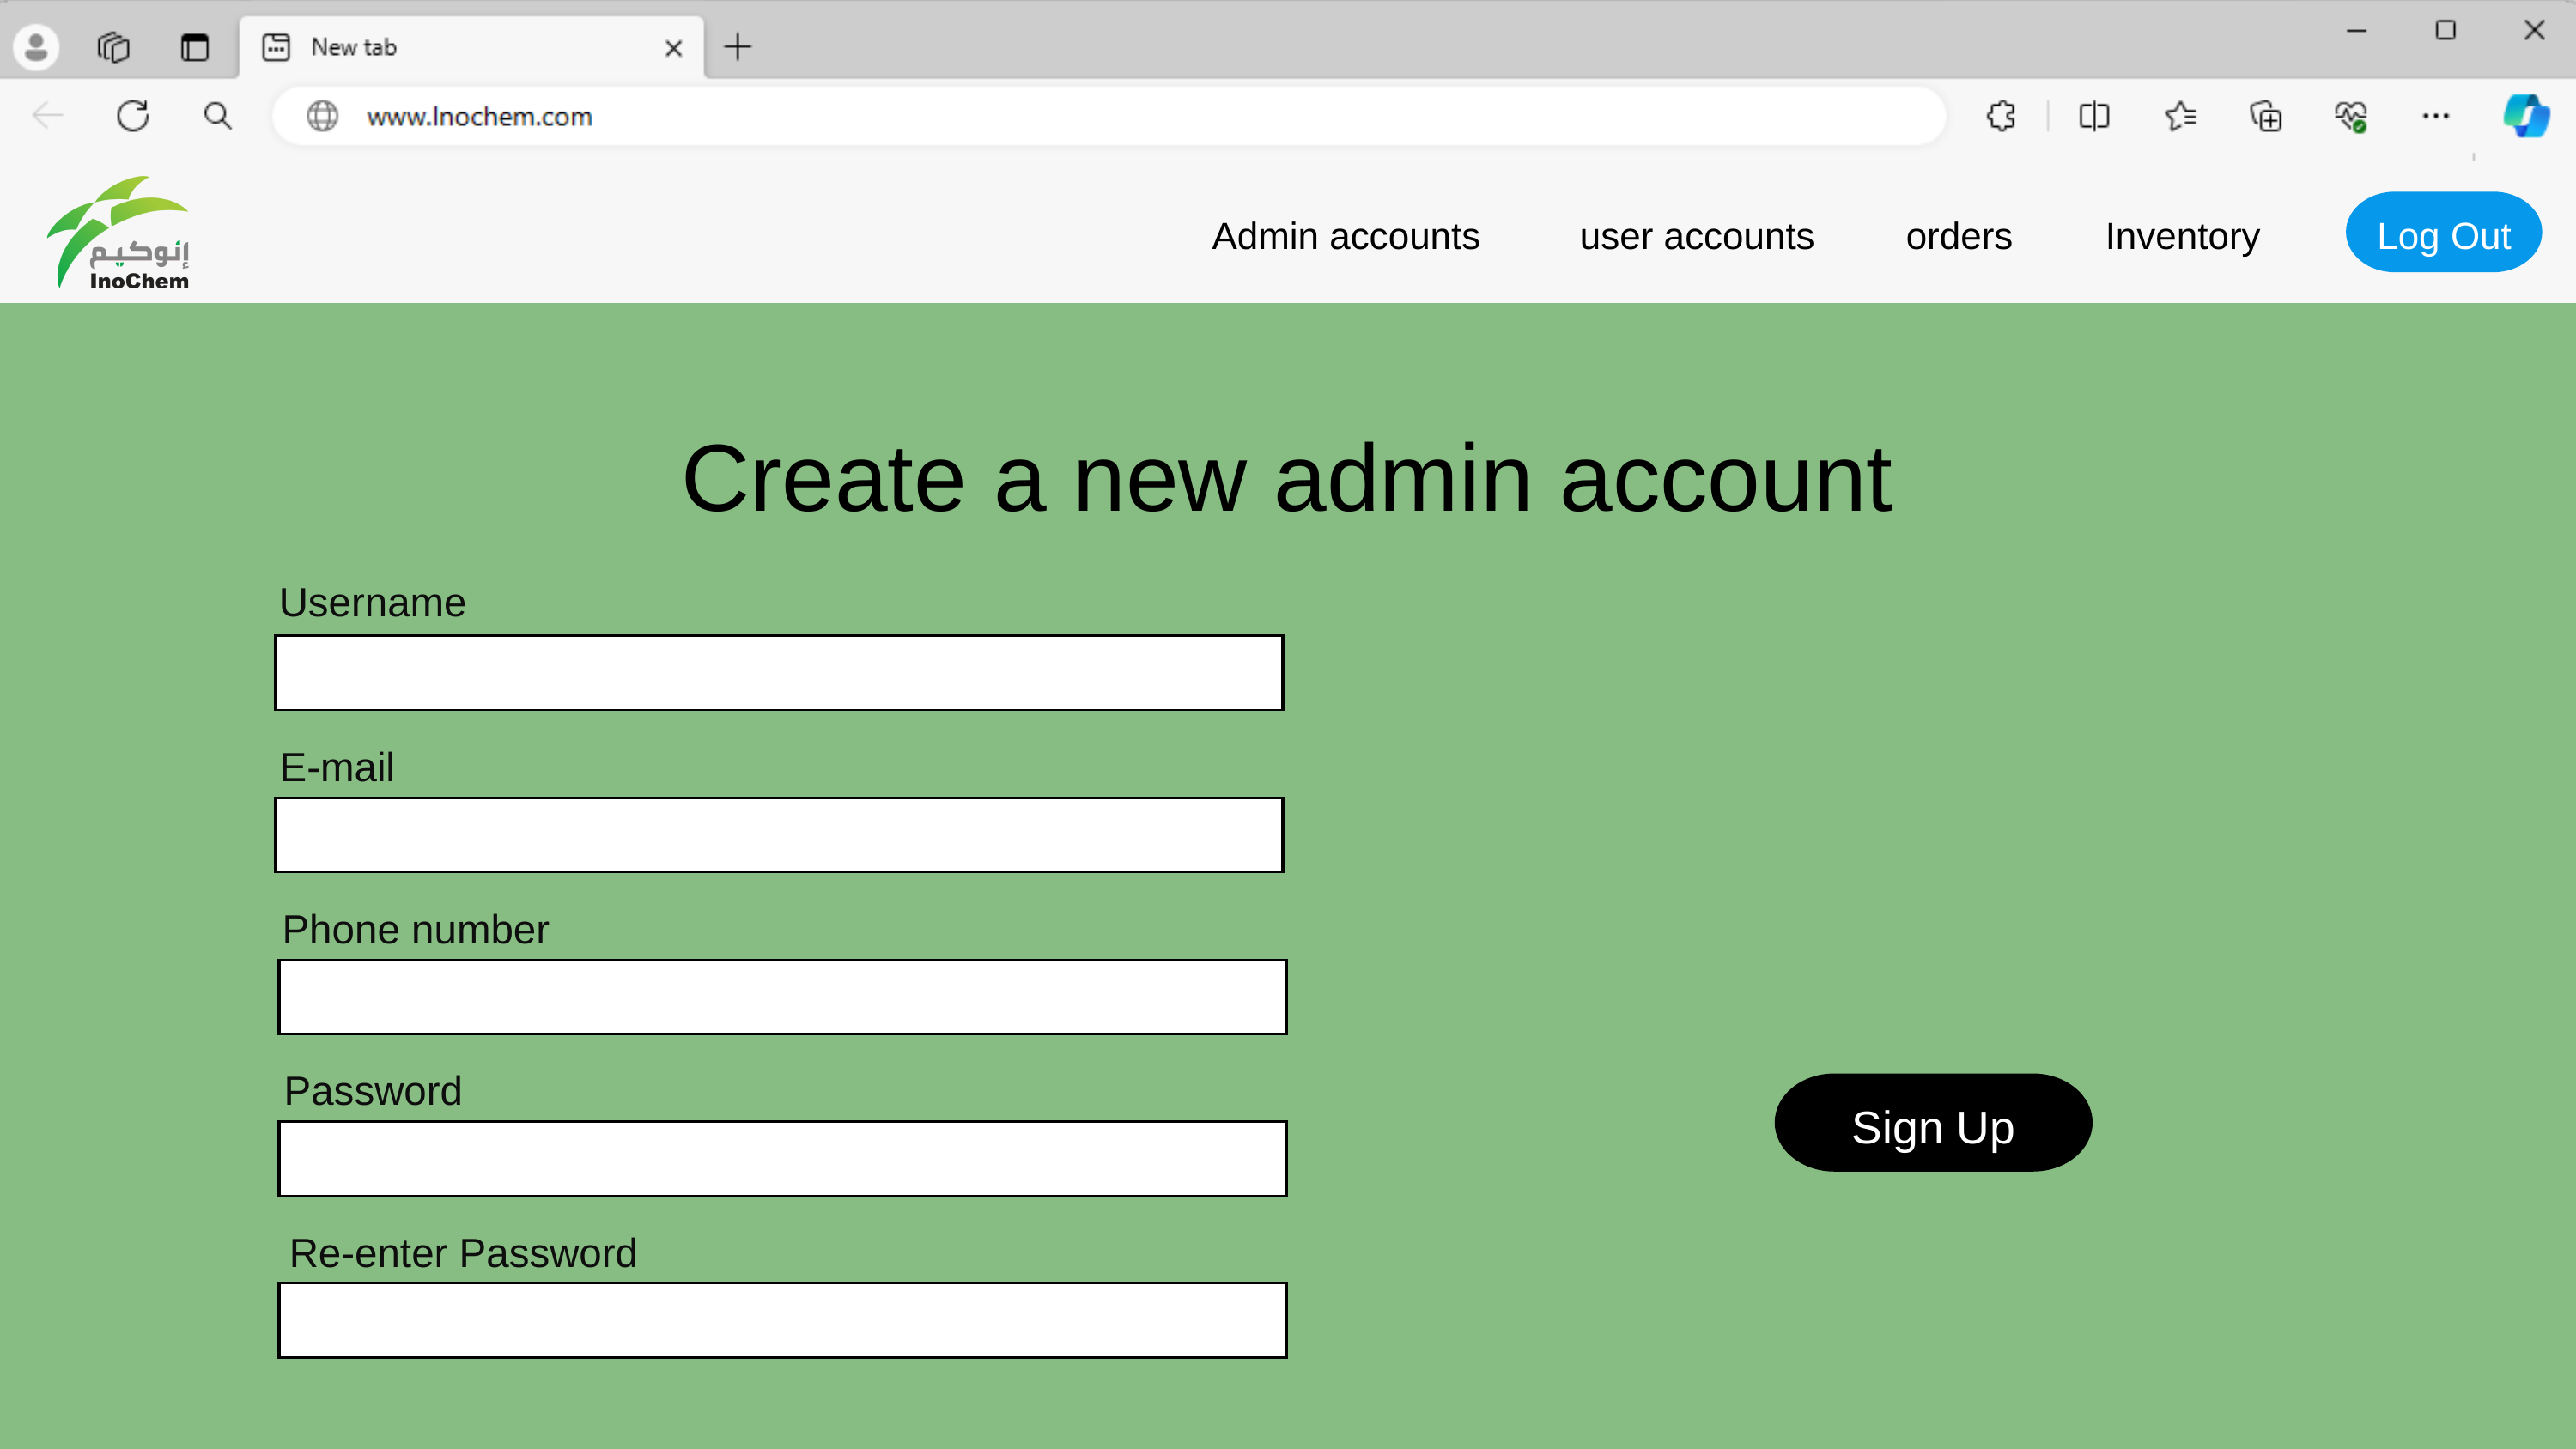

Admin accounts
user accounts
orders
Inventory
Log Out
Create a new admin account
Username

E-mail

Phone number

Password

Sign Up

Re-enter Password